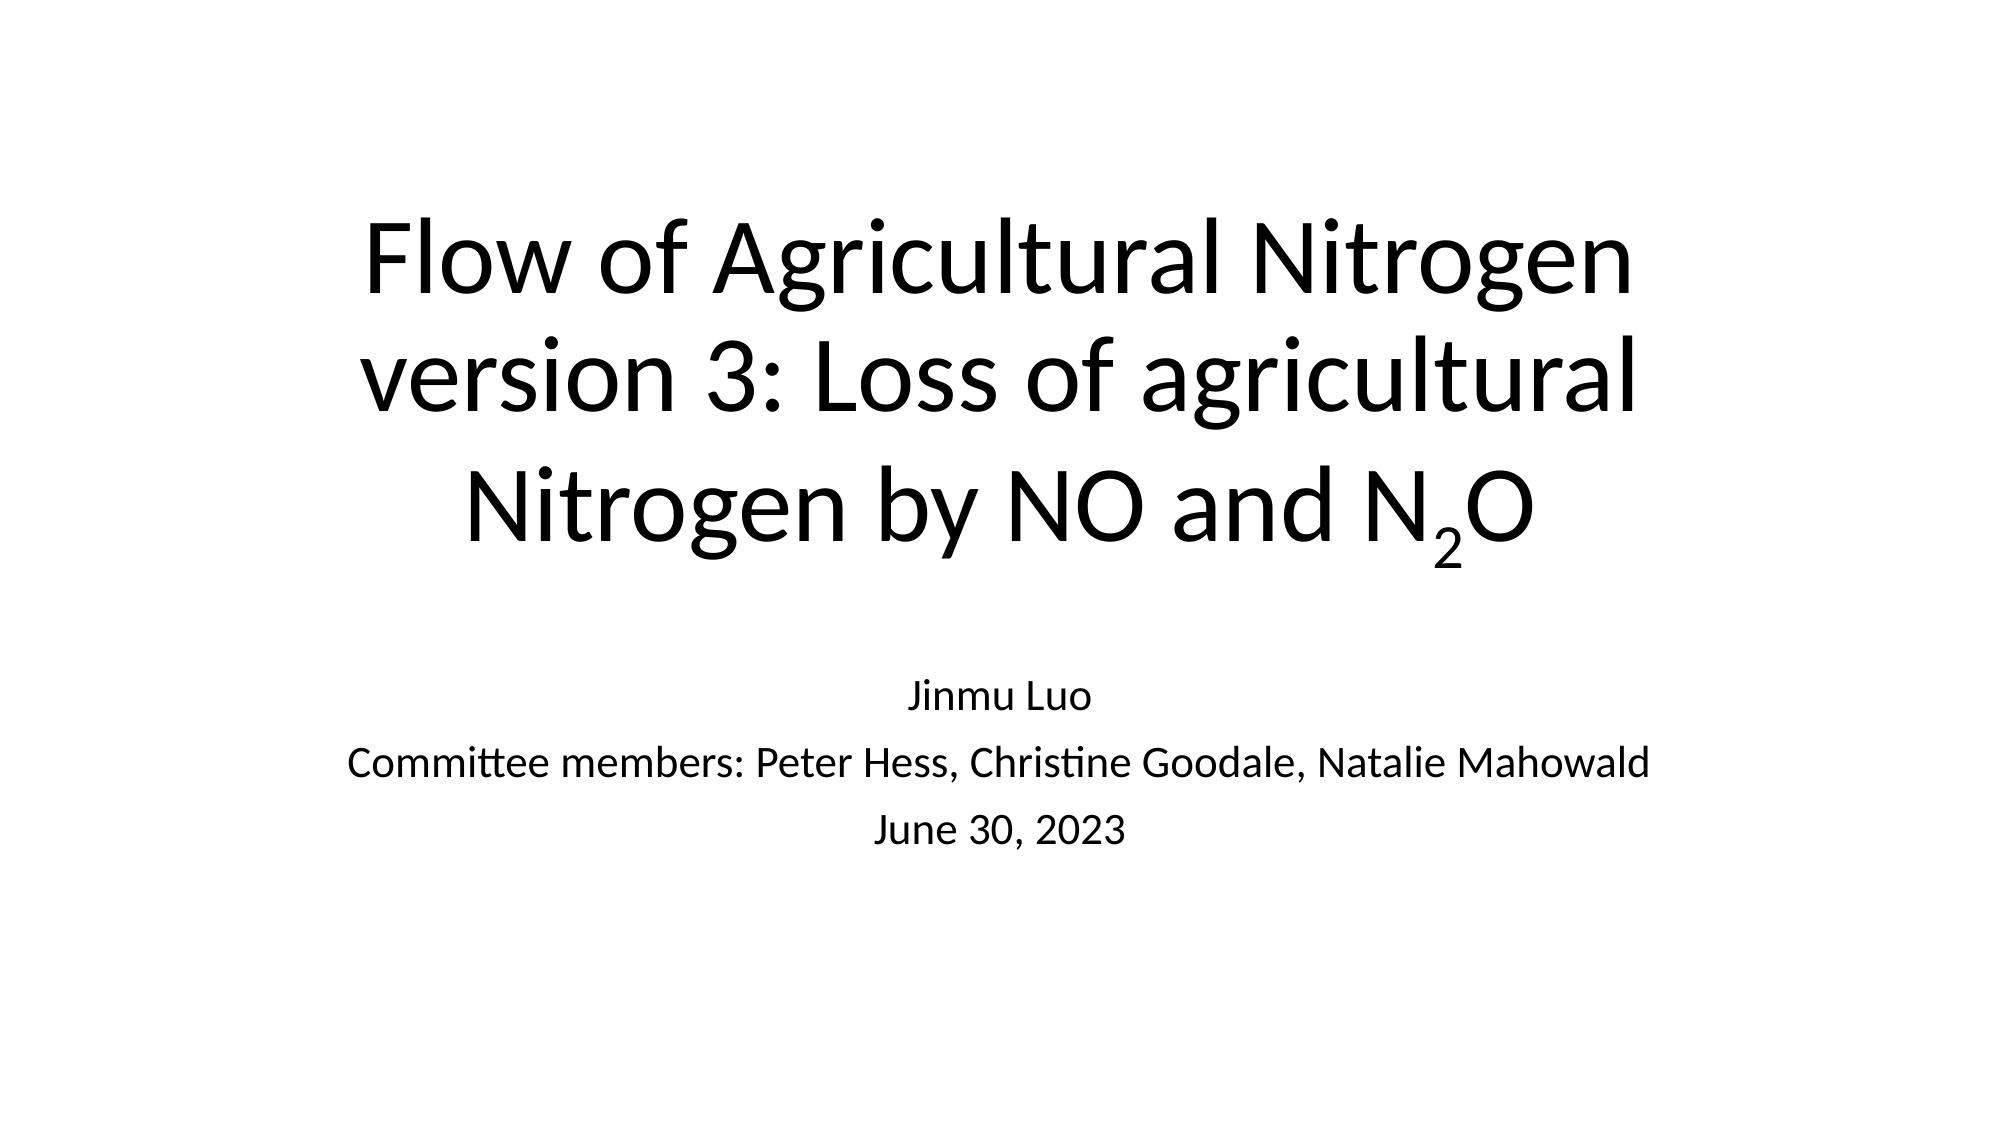

# Flow of Agricultural Nitrogen version 3: Loss of agricultural Nitrogen by NO and N2O

Jinmu Luo
Committee members: Peter Hess, Christine Goodale, Natalie Mahowald
June 30, 2023